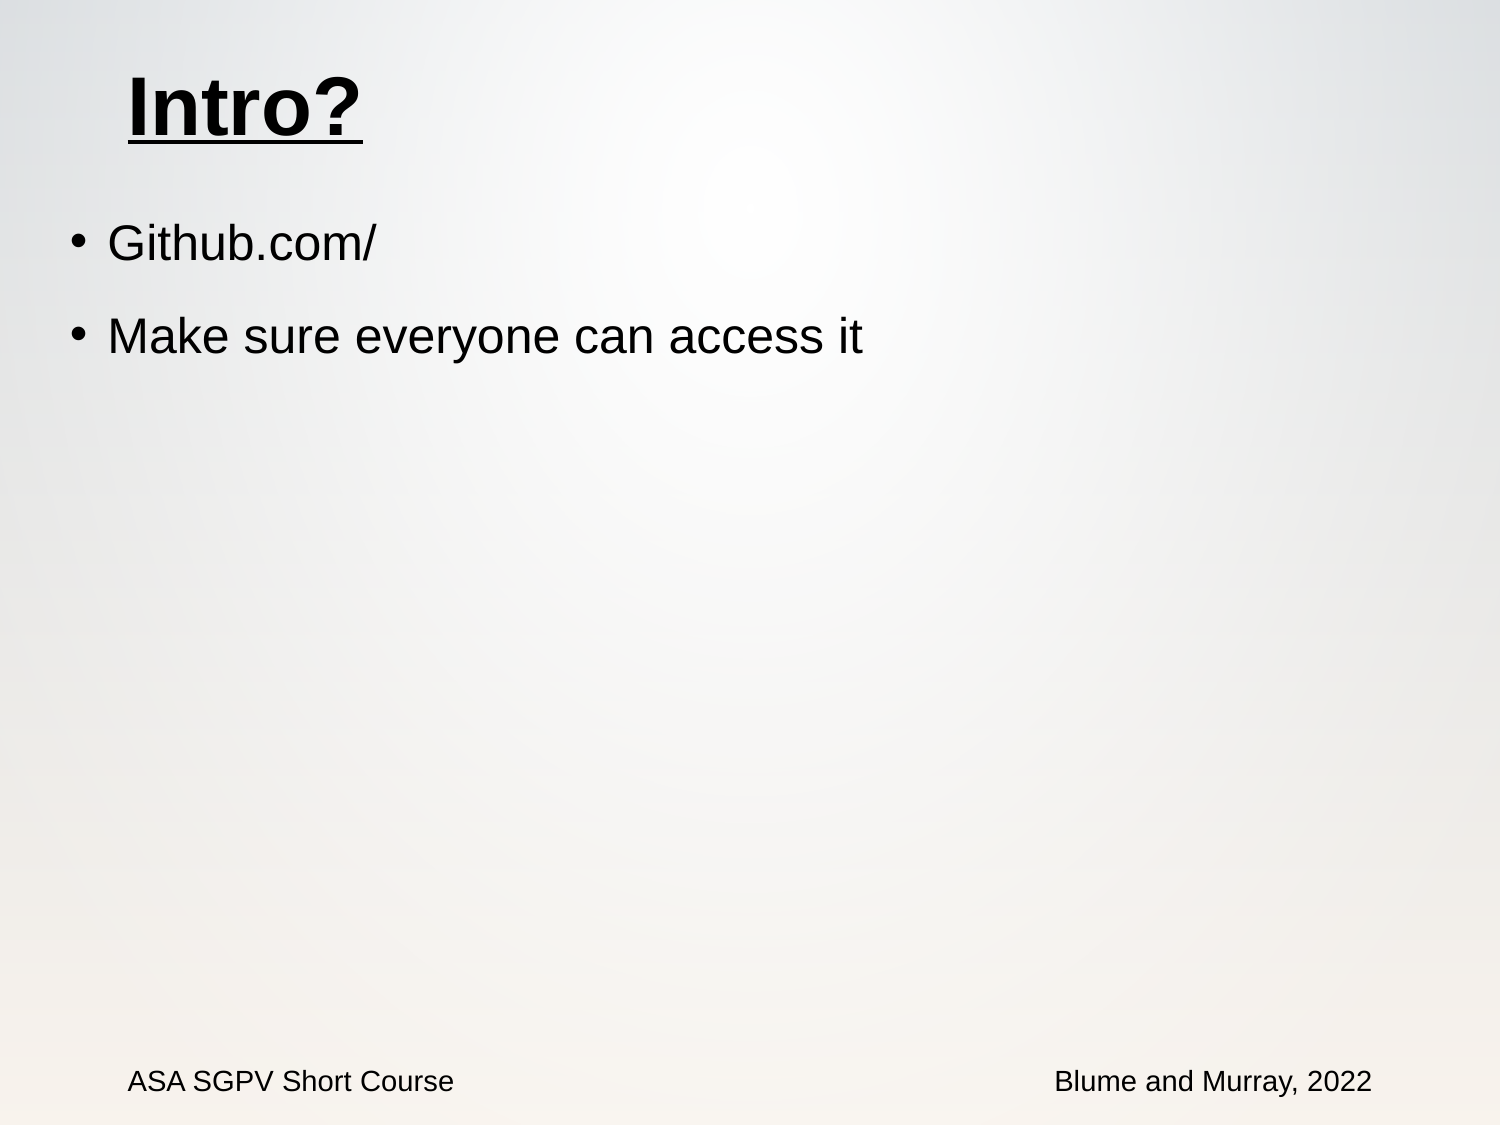

# Intro?
Github.com/
Make sure everyone can access it
ASA SGPV Short Course
Blume and Murray, 2022